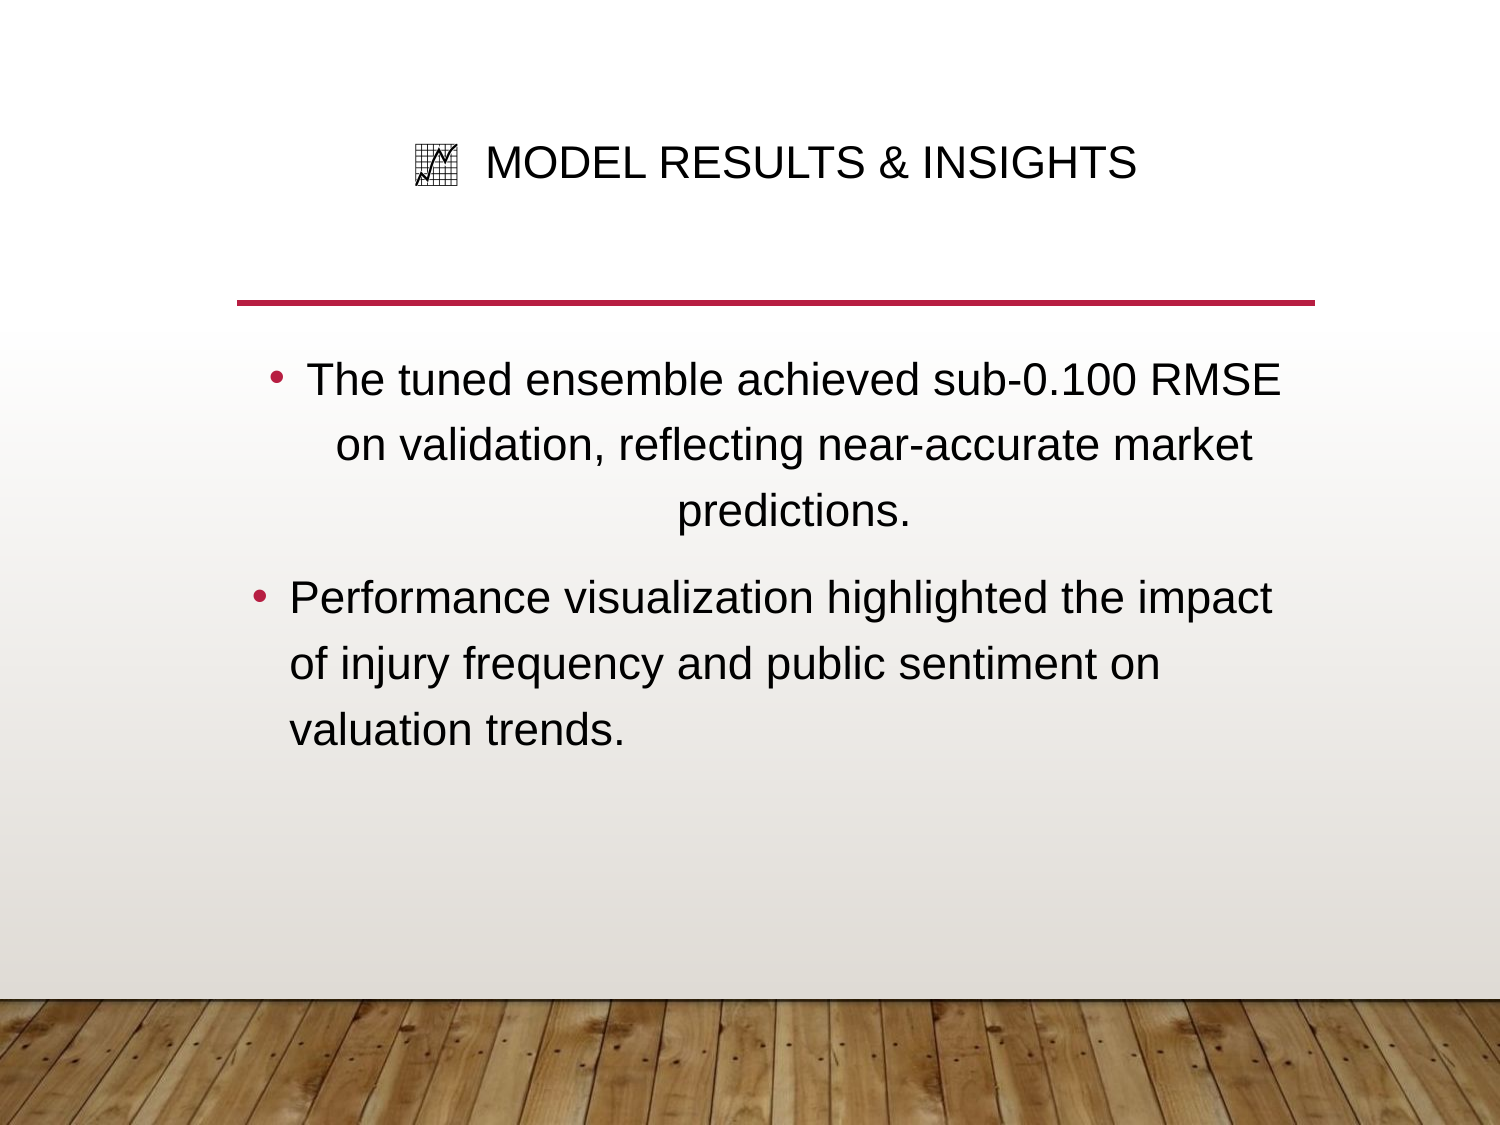

# 📈  Model Results & Insights
The tuned ensemble achieved sub-0.100 RMSE on validation, reflecting near-accurate market predictions.
Performance visualization highlighted the impact of injury frequency and public sentiment on valuation trends.